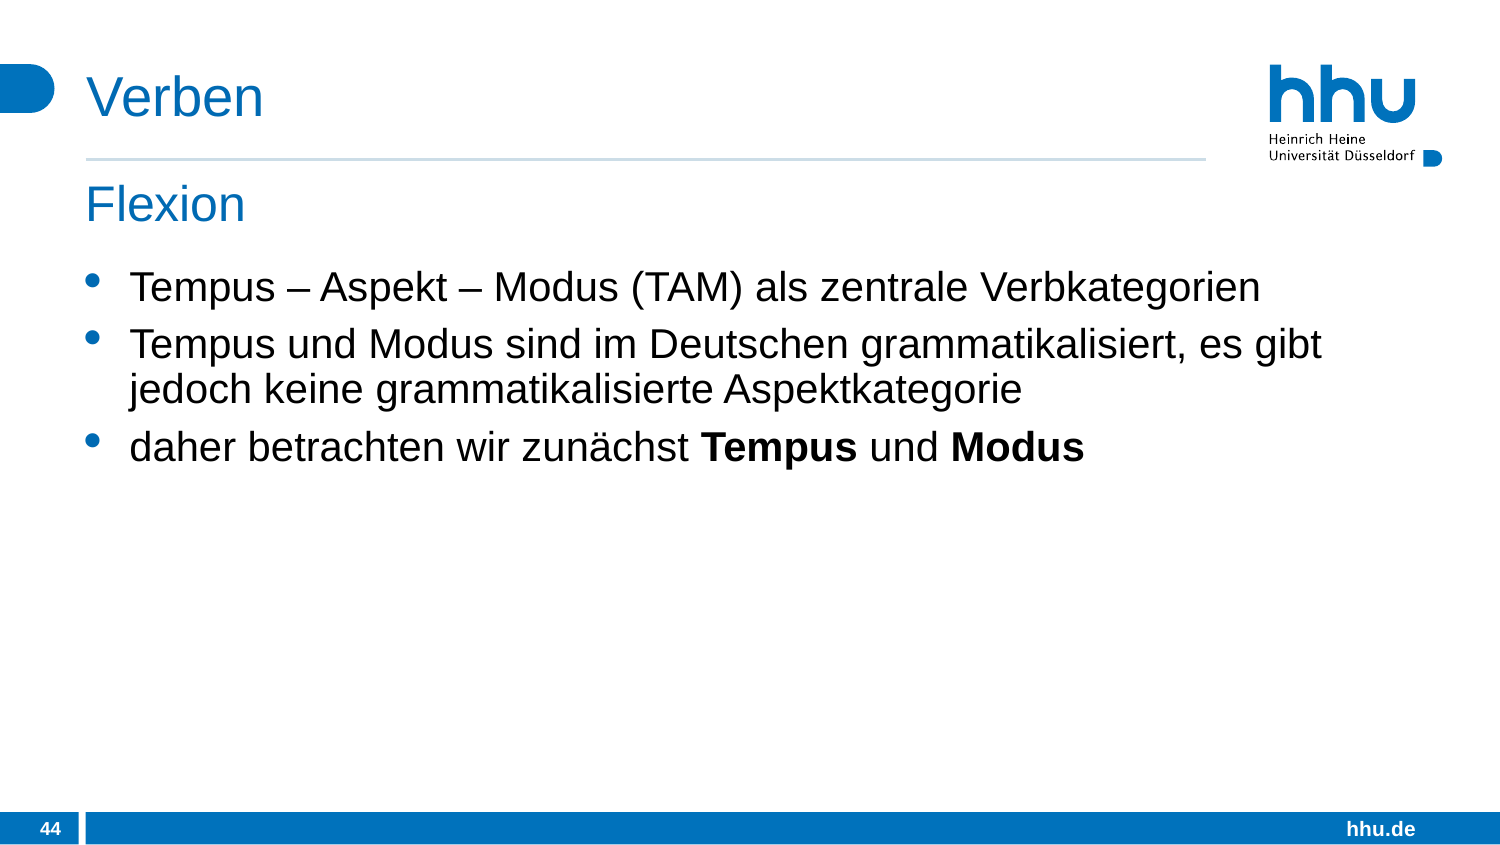

# Verben
Flexion
Tempus – Aspekt – Modus (TAM) als zentrale Verbkategorien
Tempus und Modus sind im Deutschen grammatikalisiert, es gibt jedoch keine grammatikalisierte Aspektkategorie
daher betrachten wir zunächst Tempus und Modus
44